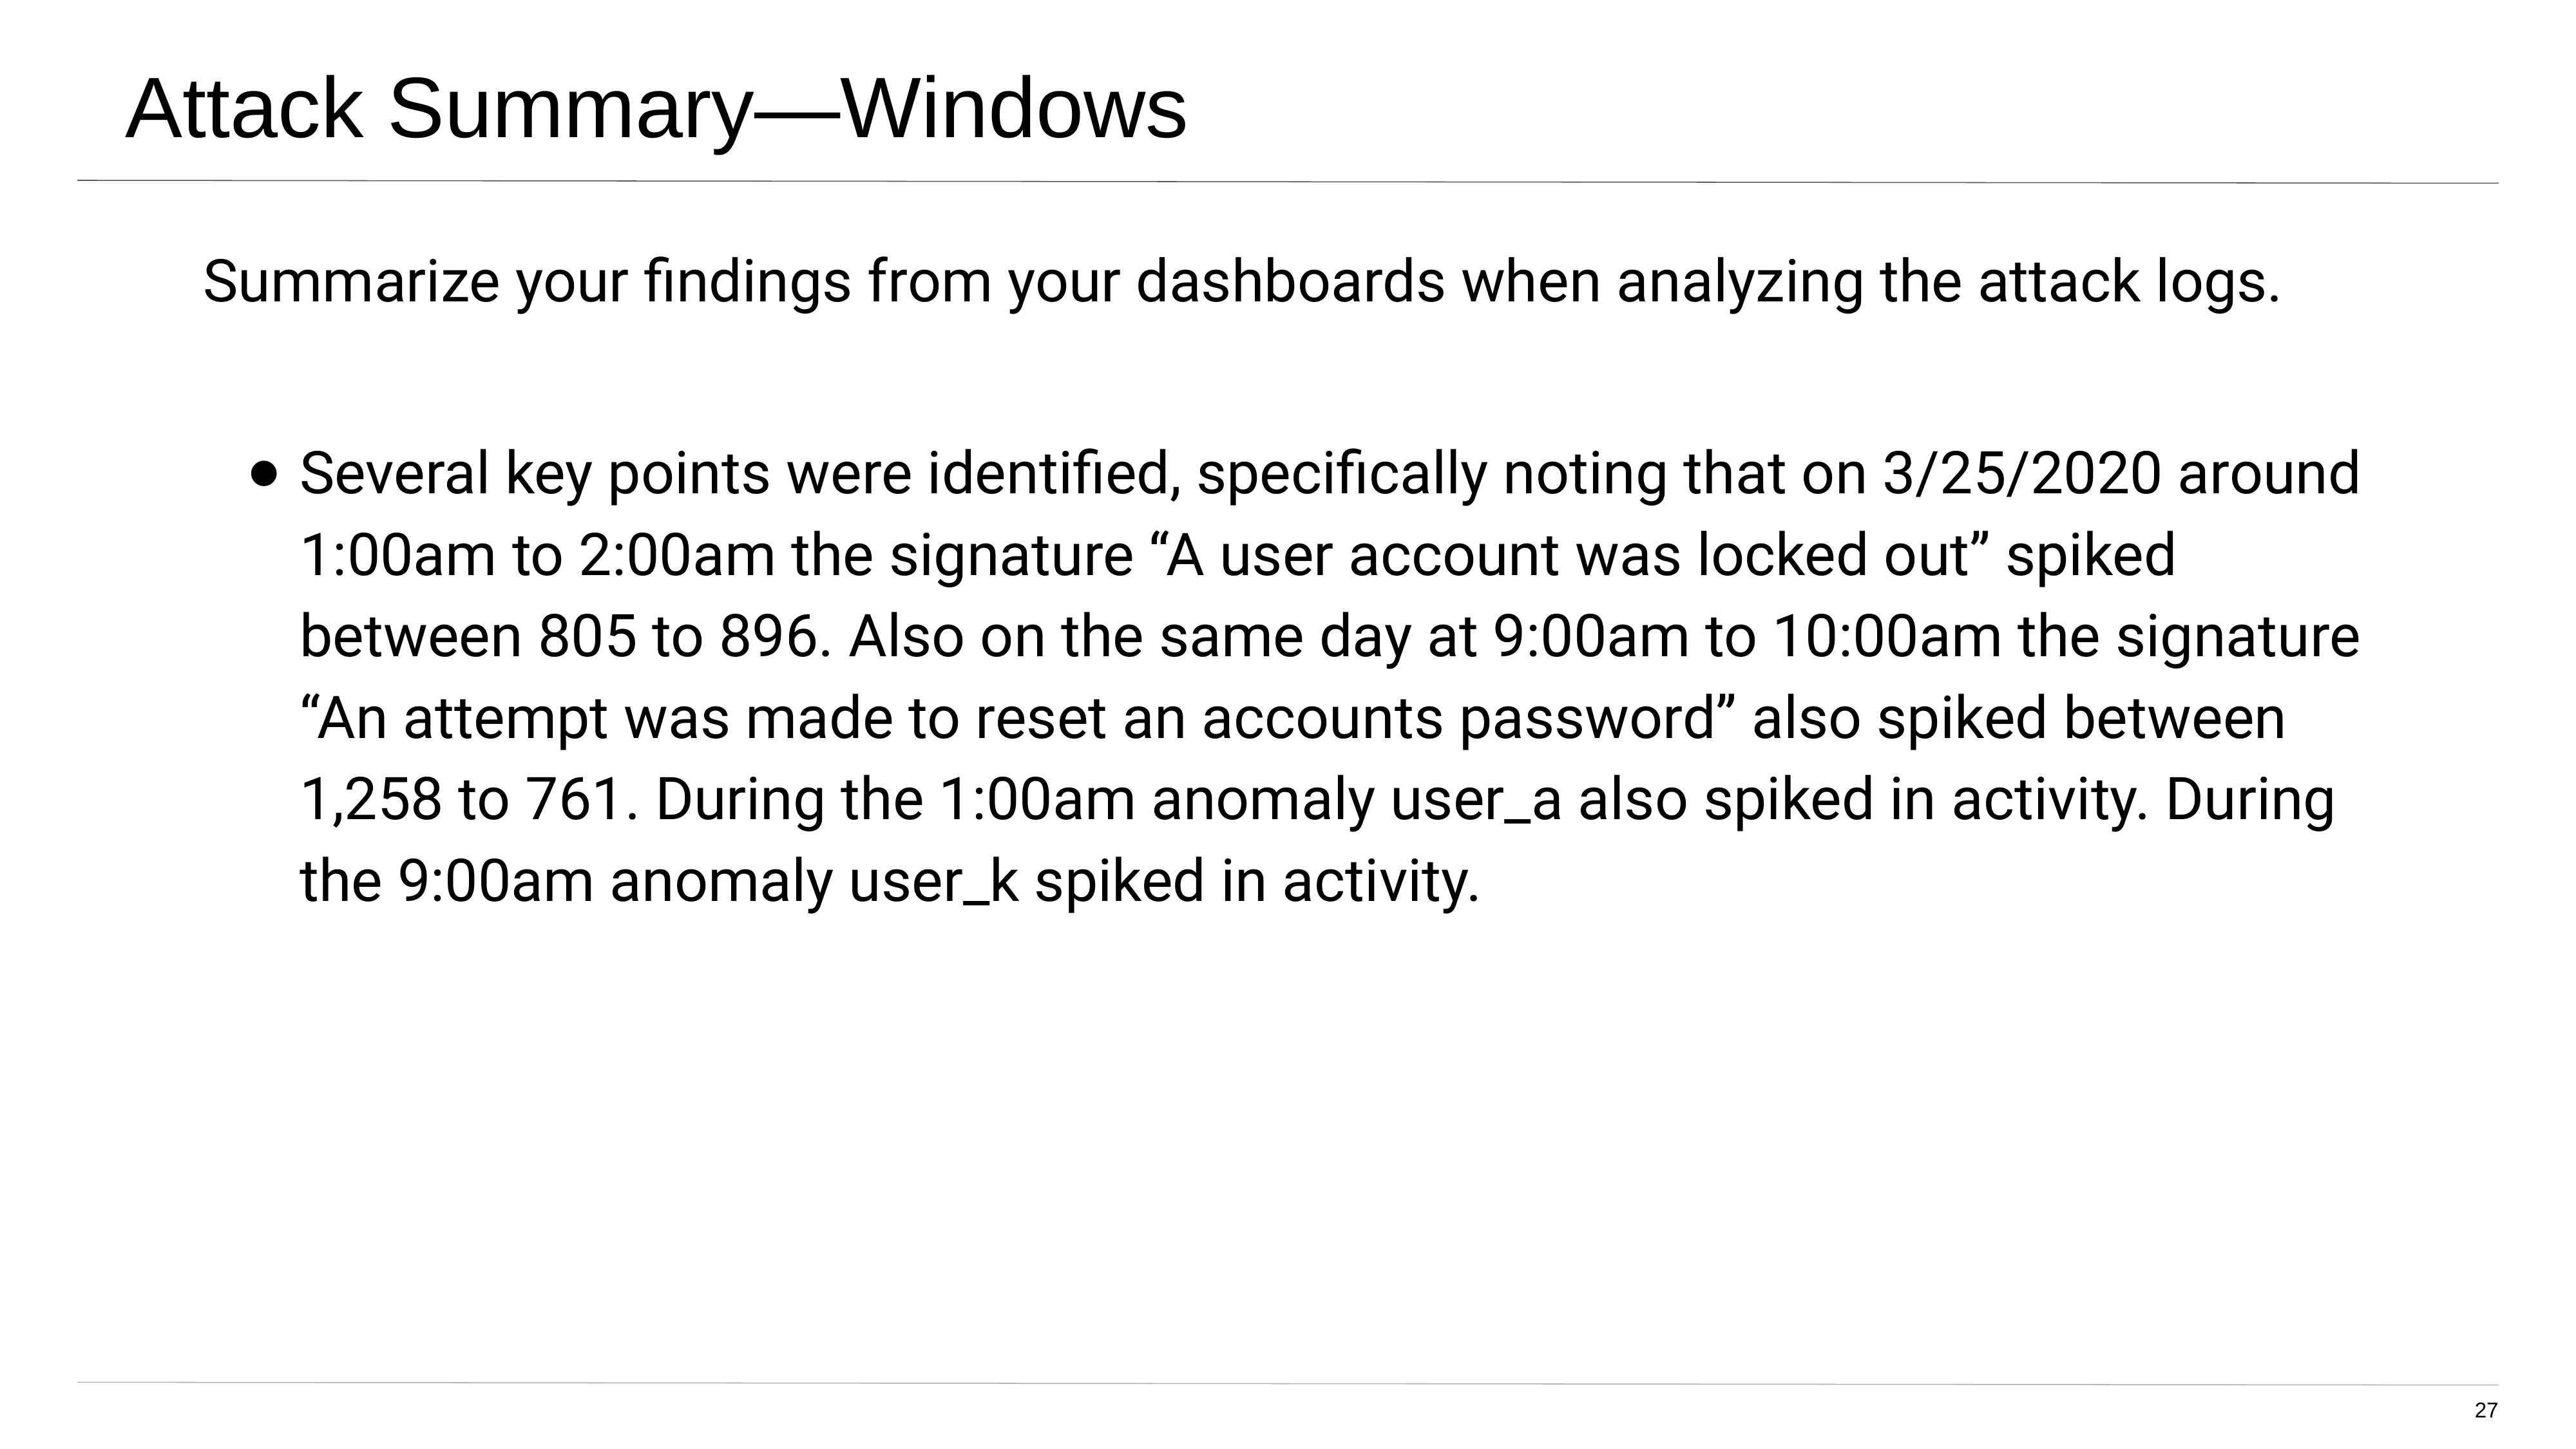

# Attack Summary—Windows
Summarize your findings from your dashboards when analyzing the attack logs.

Several key points were identified, specifically noting that on 3/25/2020 around 1:00am to 2:00am the signature “A user account was locked out” spiked between 805 to 896. Also on the same day at 9:00am to 10:00am the signature “An attempt was made to reset an accounts password” also spiked between 1,258 to 761. During the 1:00am anomaly user_a also spiked in activity. During the 9:00am anomaly user_k spiked in activity.
27